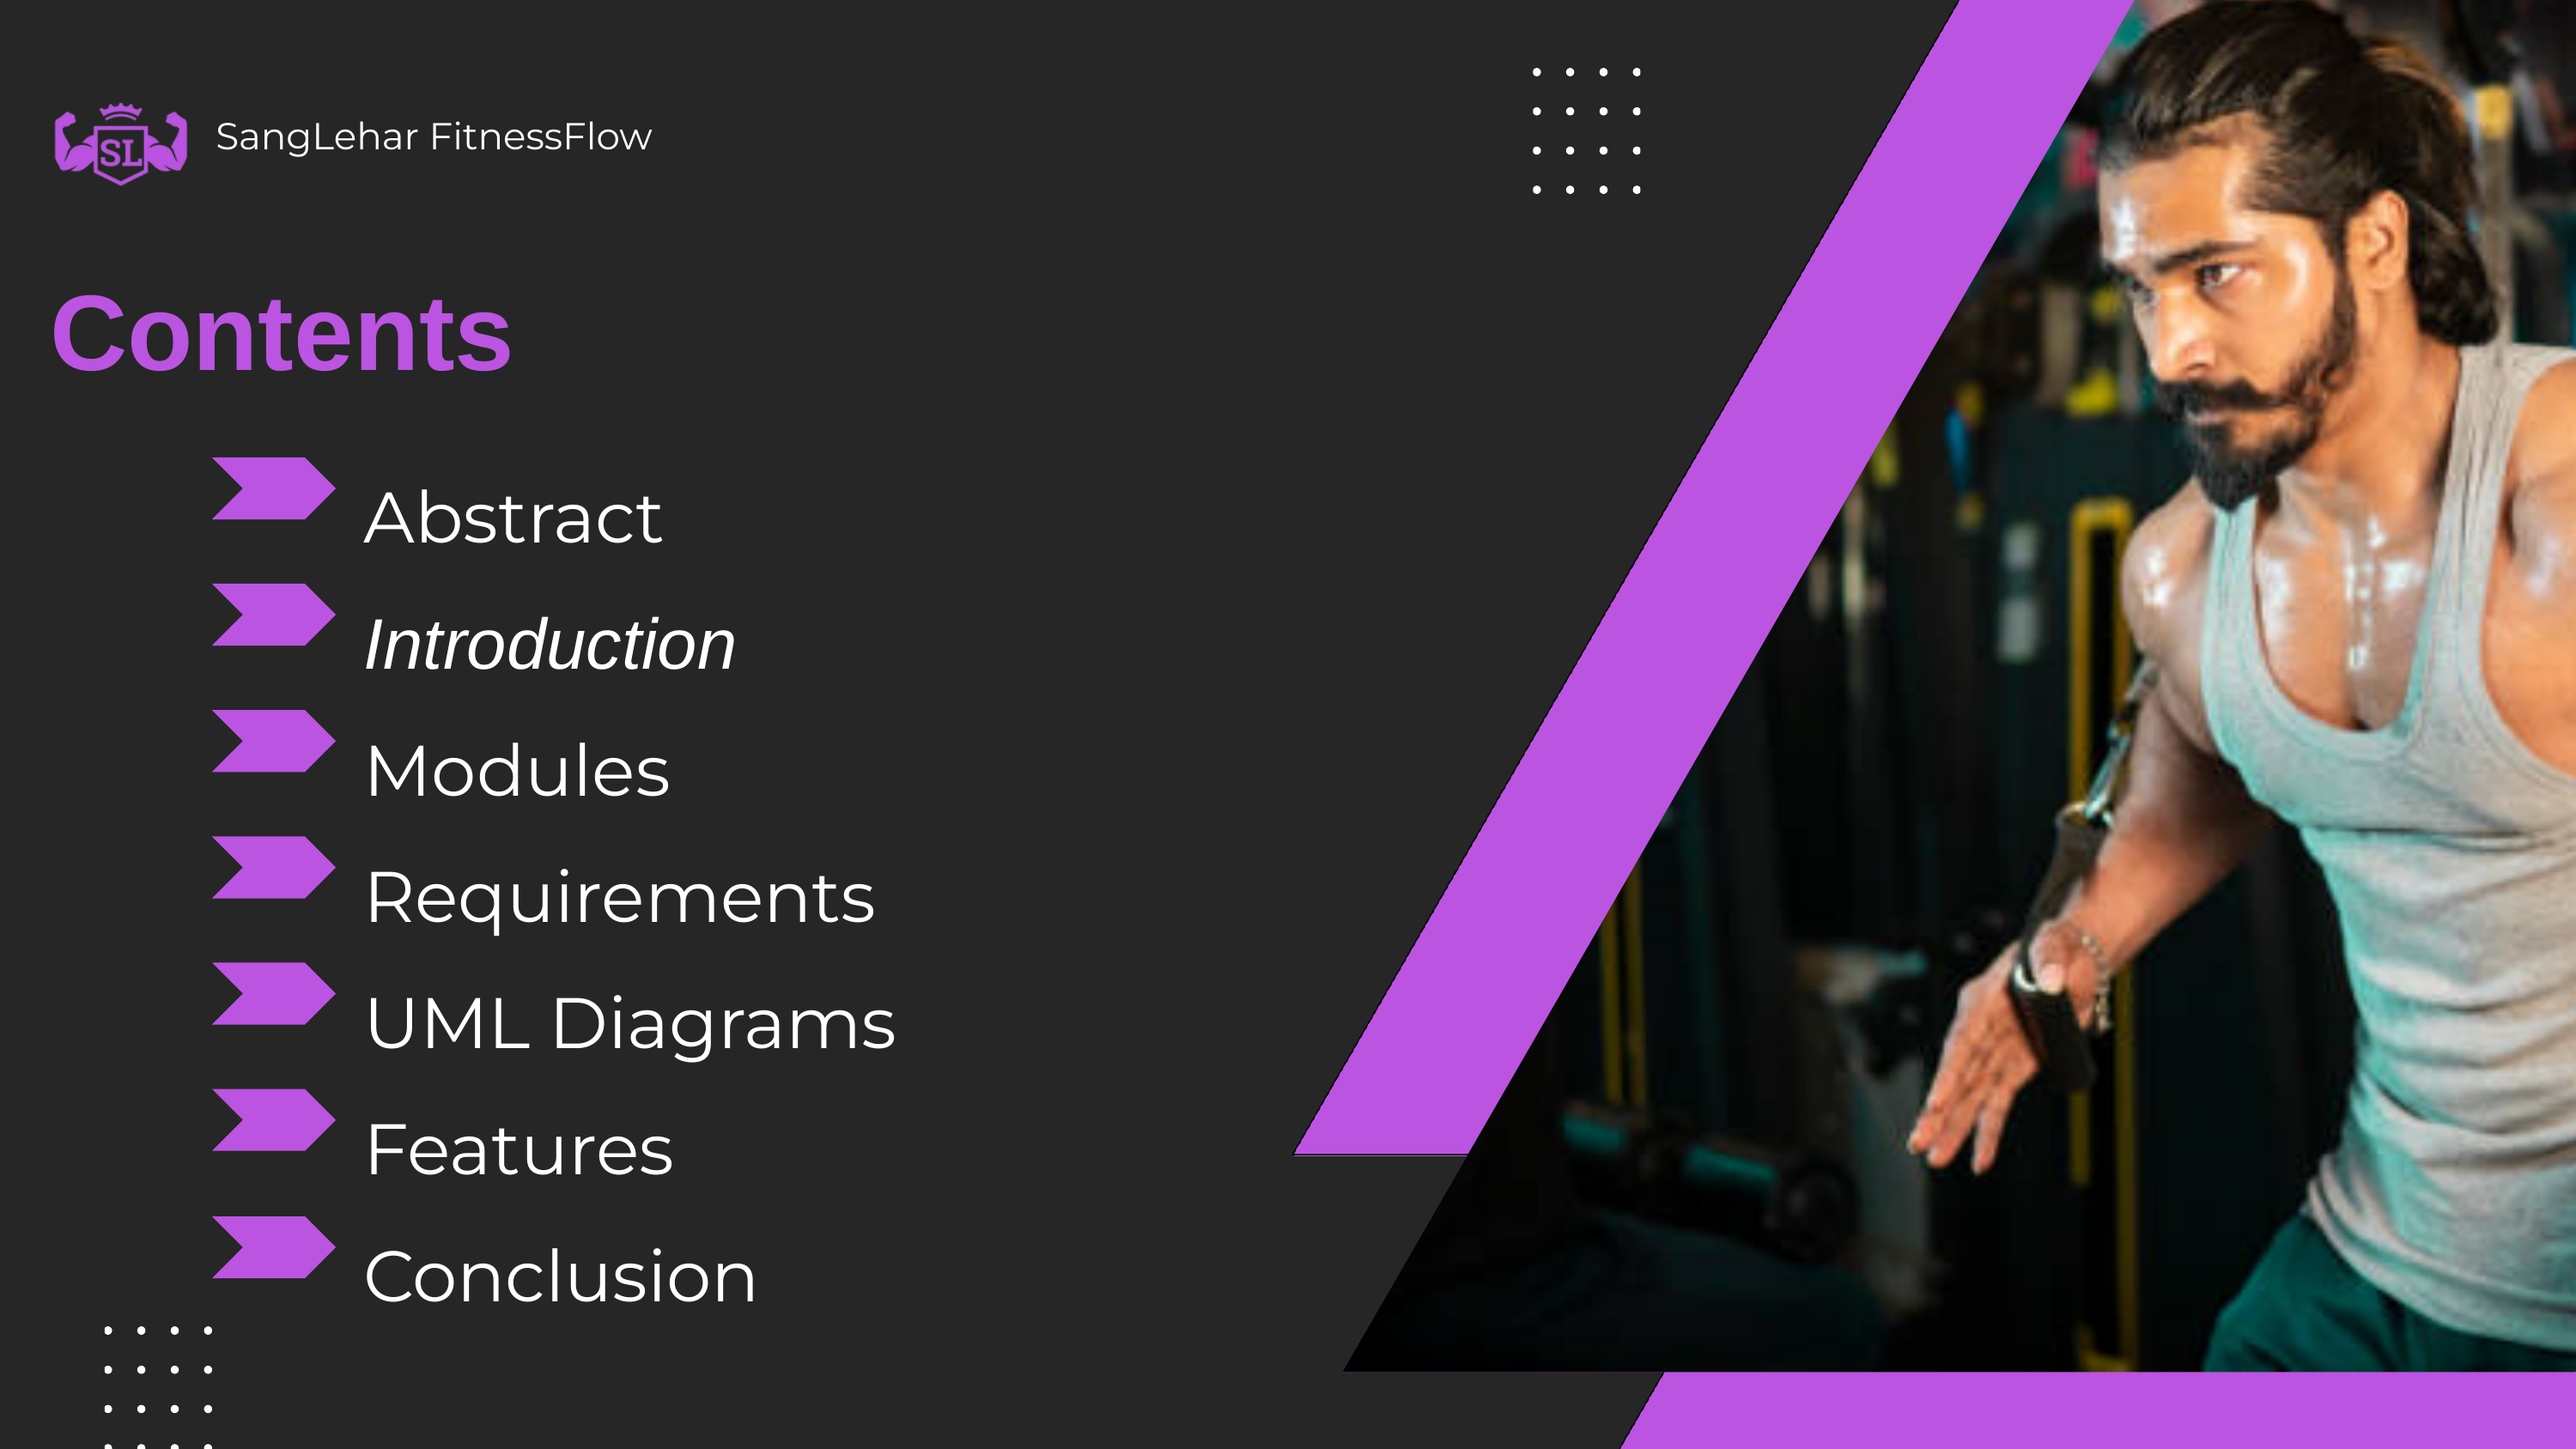

SangLehar FitnessFlow

Contents

Abstract

Introduction

Modules

Requirements

UML Diagrams

Features

Conclusion